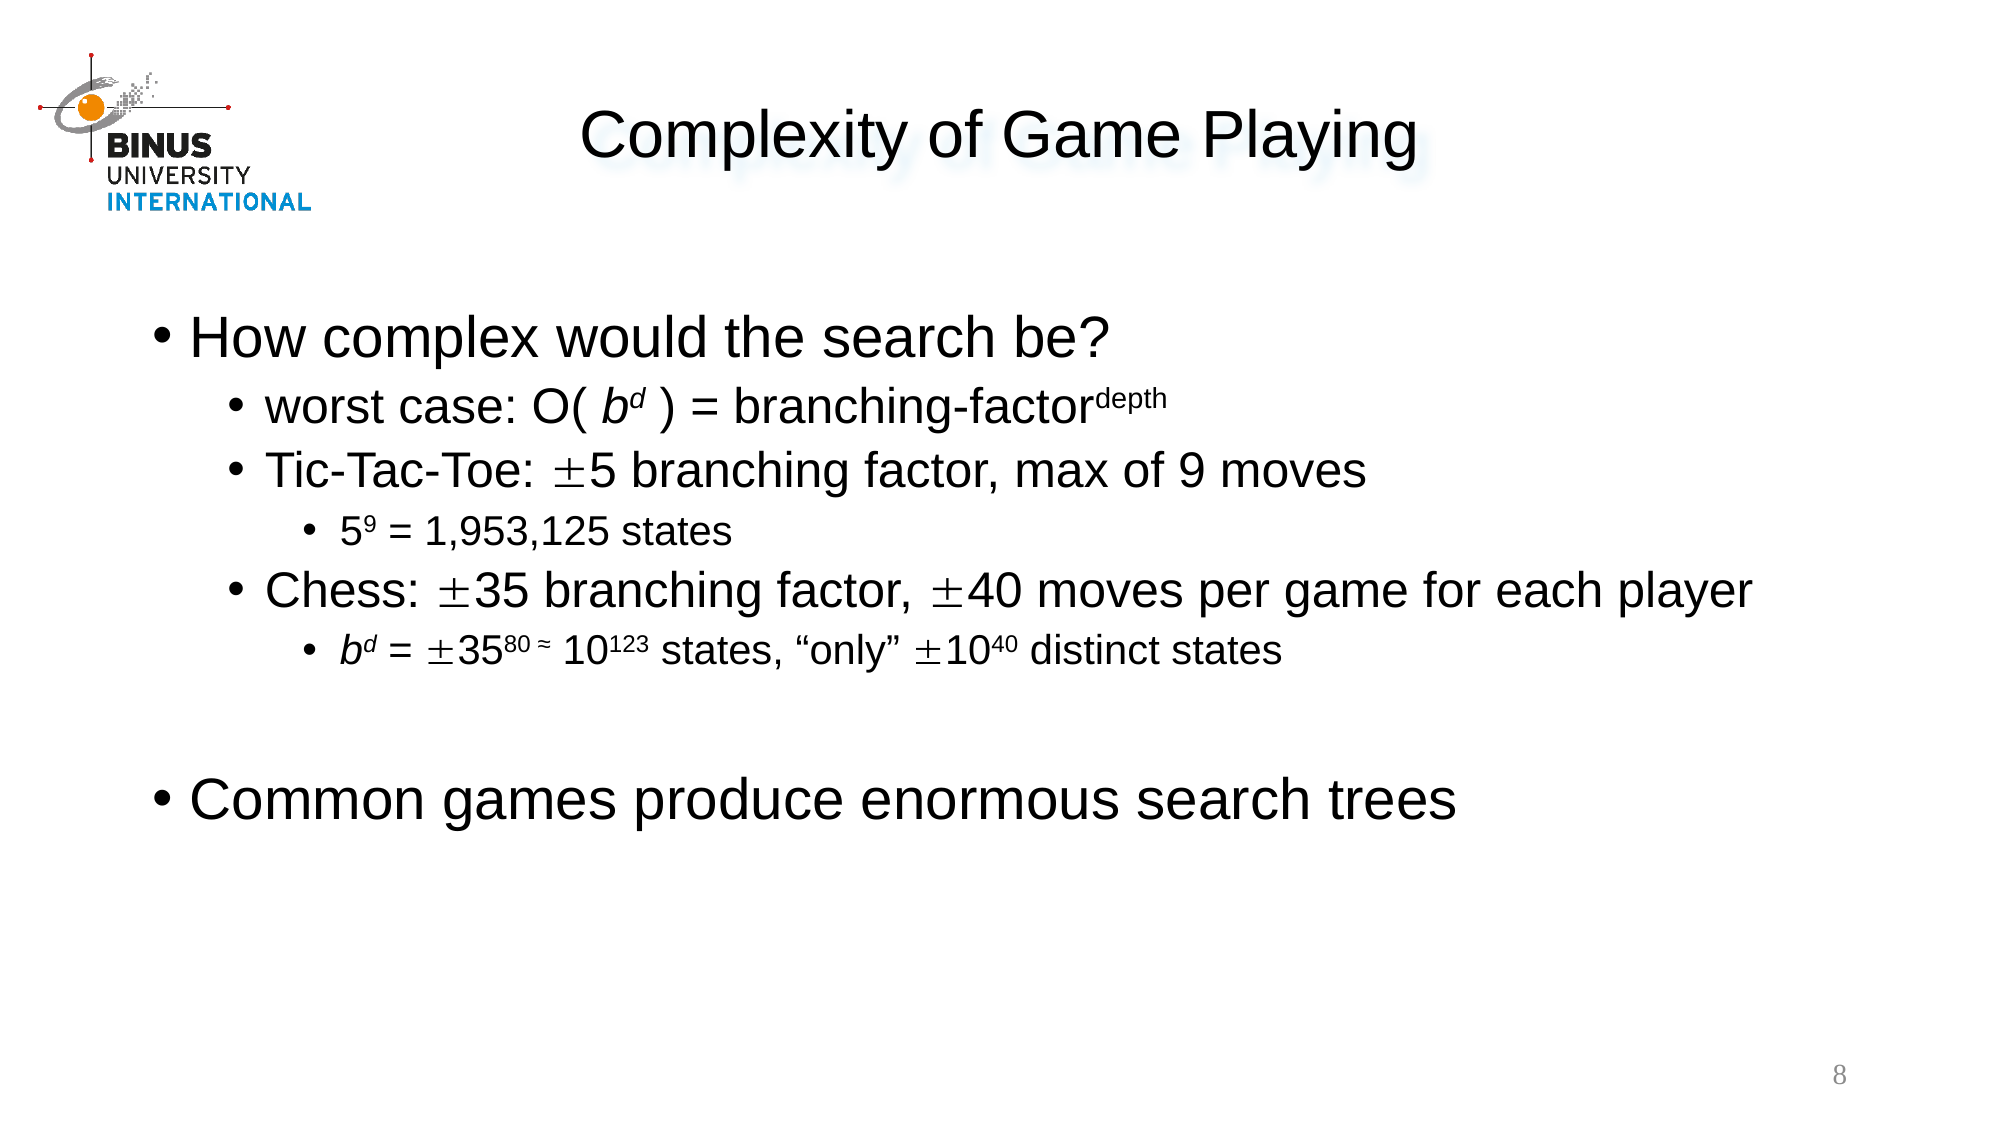

Complexity of Game Playing
How complex would the search be?
worst case: O( bd ) = branching-factordepth
Tic-Tac-Toe: ±5 branching factor, max of 9 moves
59 = 1,953,125 states
Chess: ±35 branching factor, ±40 moves per game for each player
bd = ±3580 ≈ 10123 states, “only” ±1040 distinct states

Common games produce enormous search trees
8